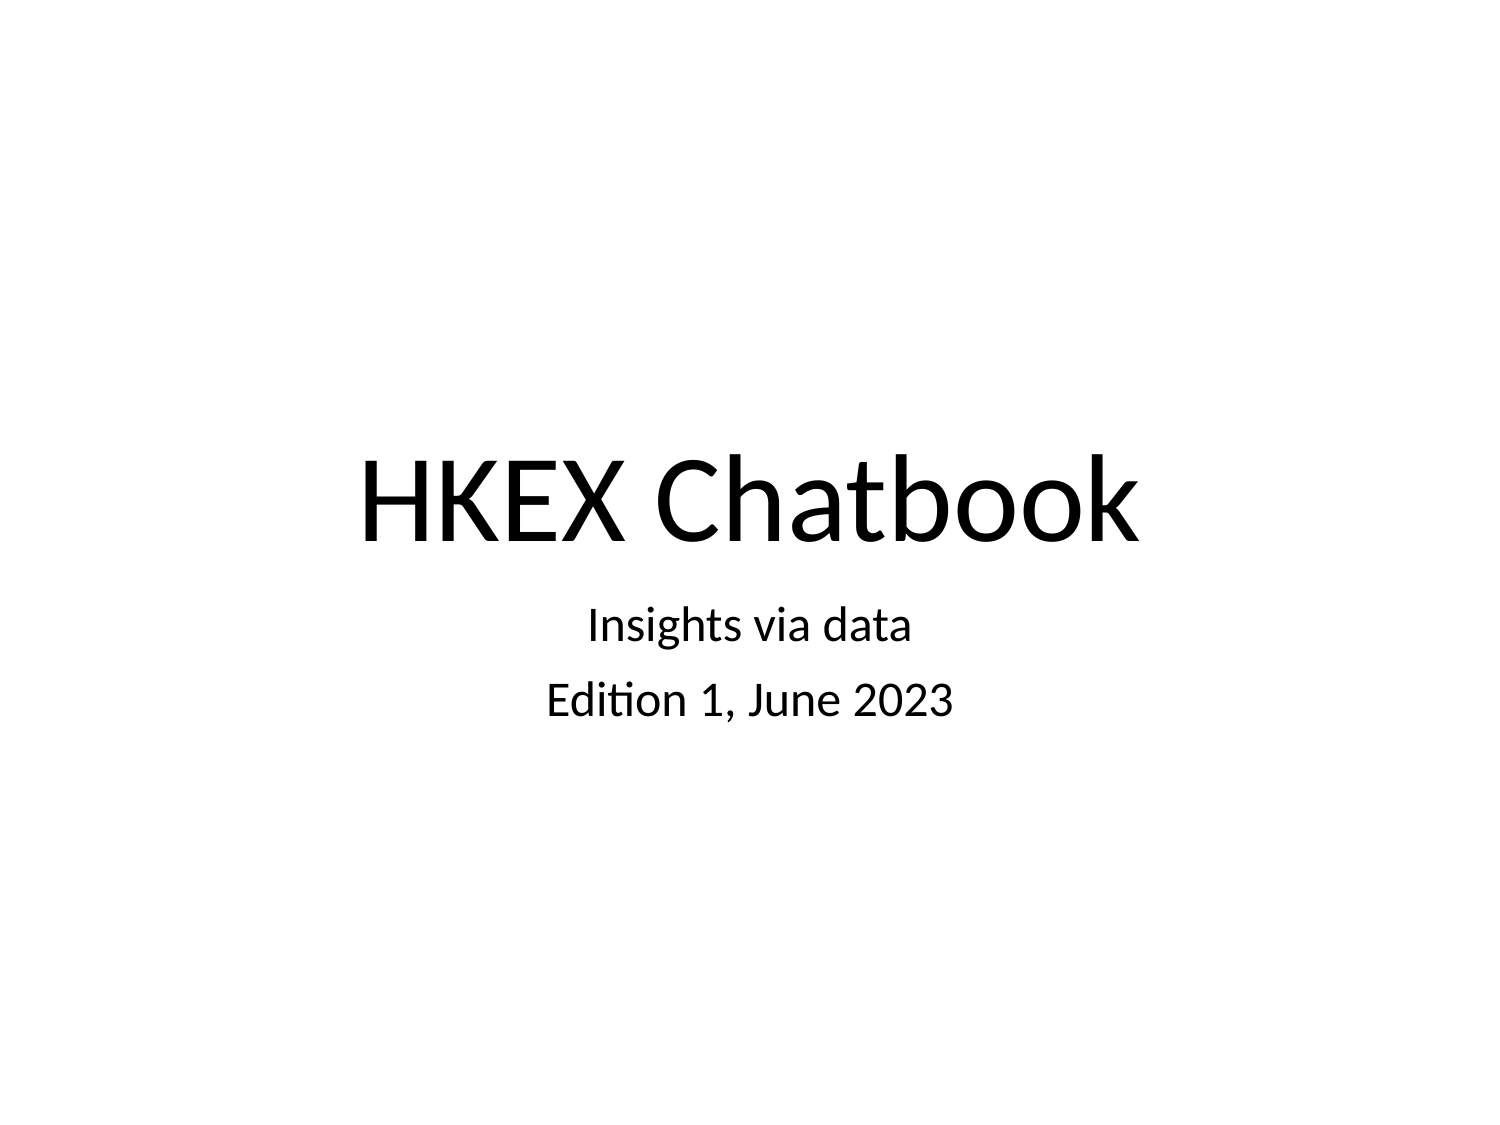

# HKEX Chatbook
Insights via data
Edition 1, June 2023